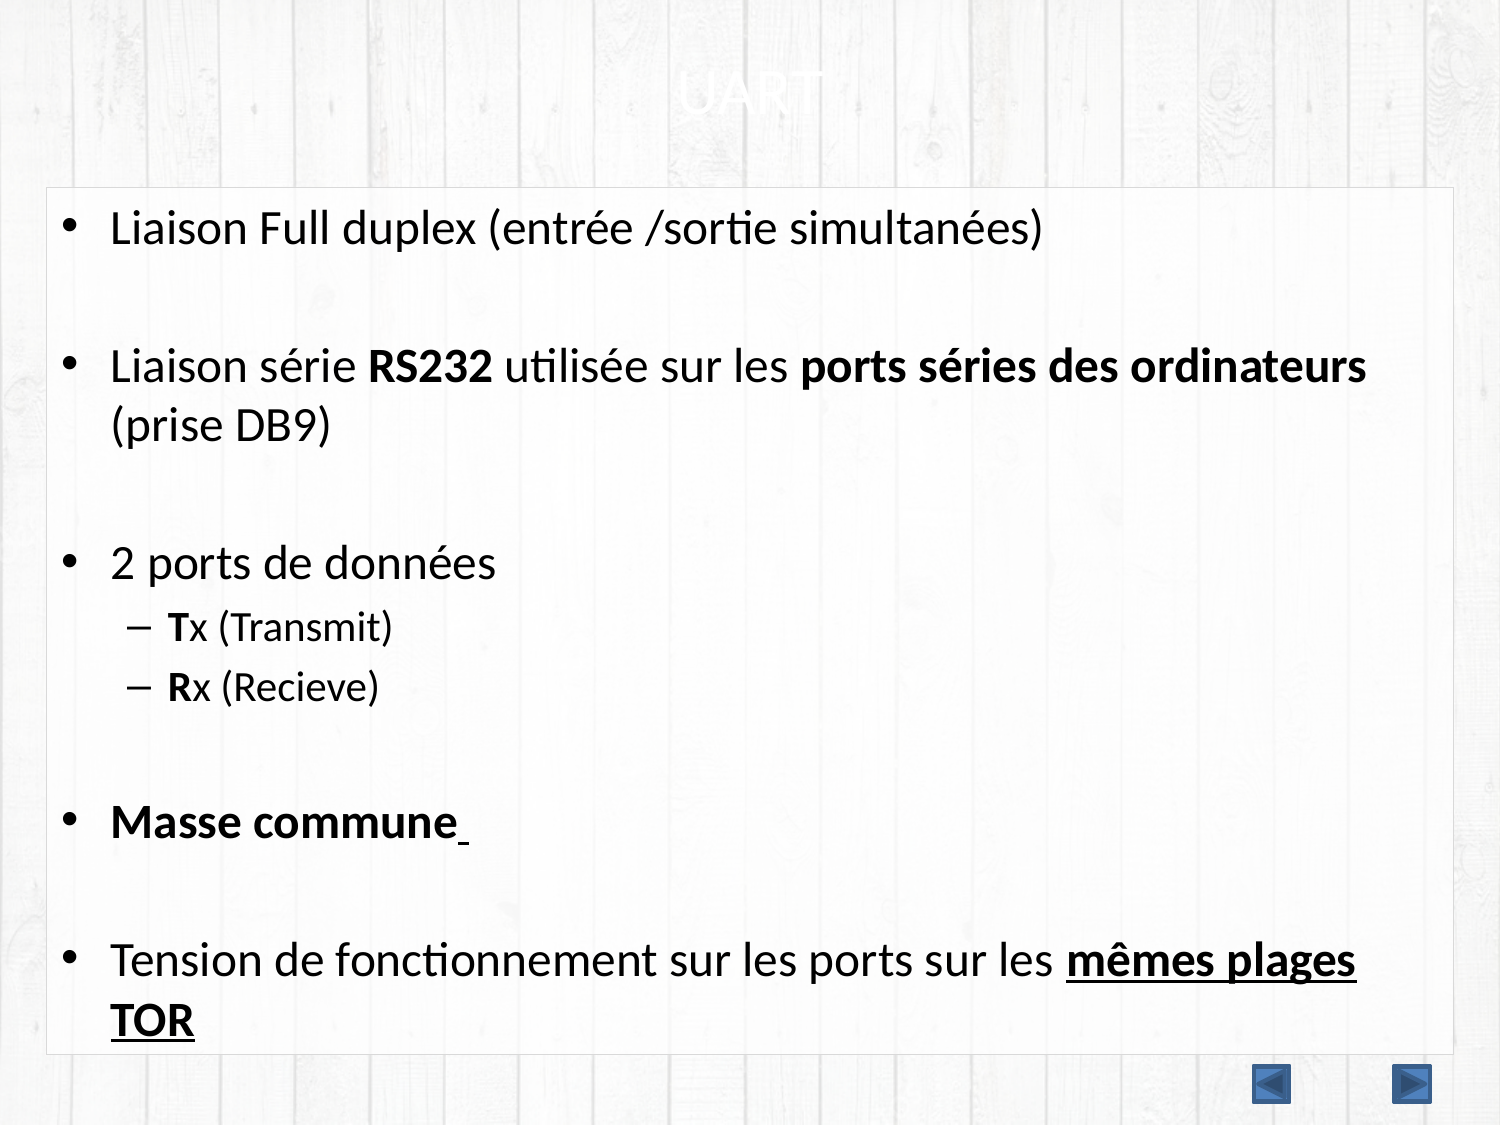

# UART
Liaison Full duplex (entrée /sortie simultanées)

Liaison série RS232 utilisée sur les ports séries des ordinateurs (prise DB9)

2 ports de données
Tx (Transmit)
Rx (Recieve)

Masse commune

Tension de fonctionnement sur les ports sur les mêmes plages TOR